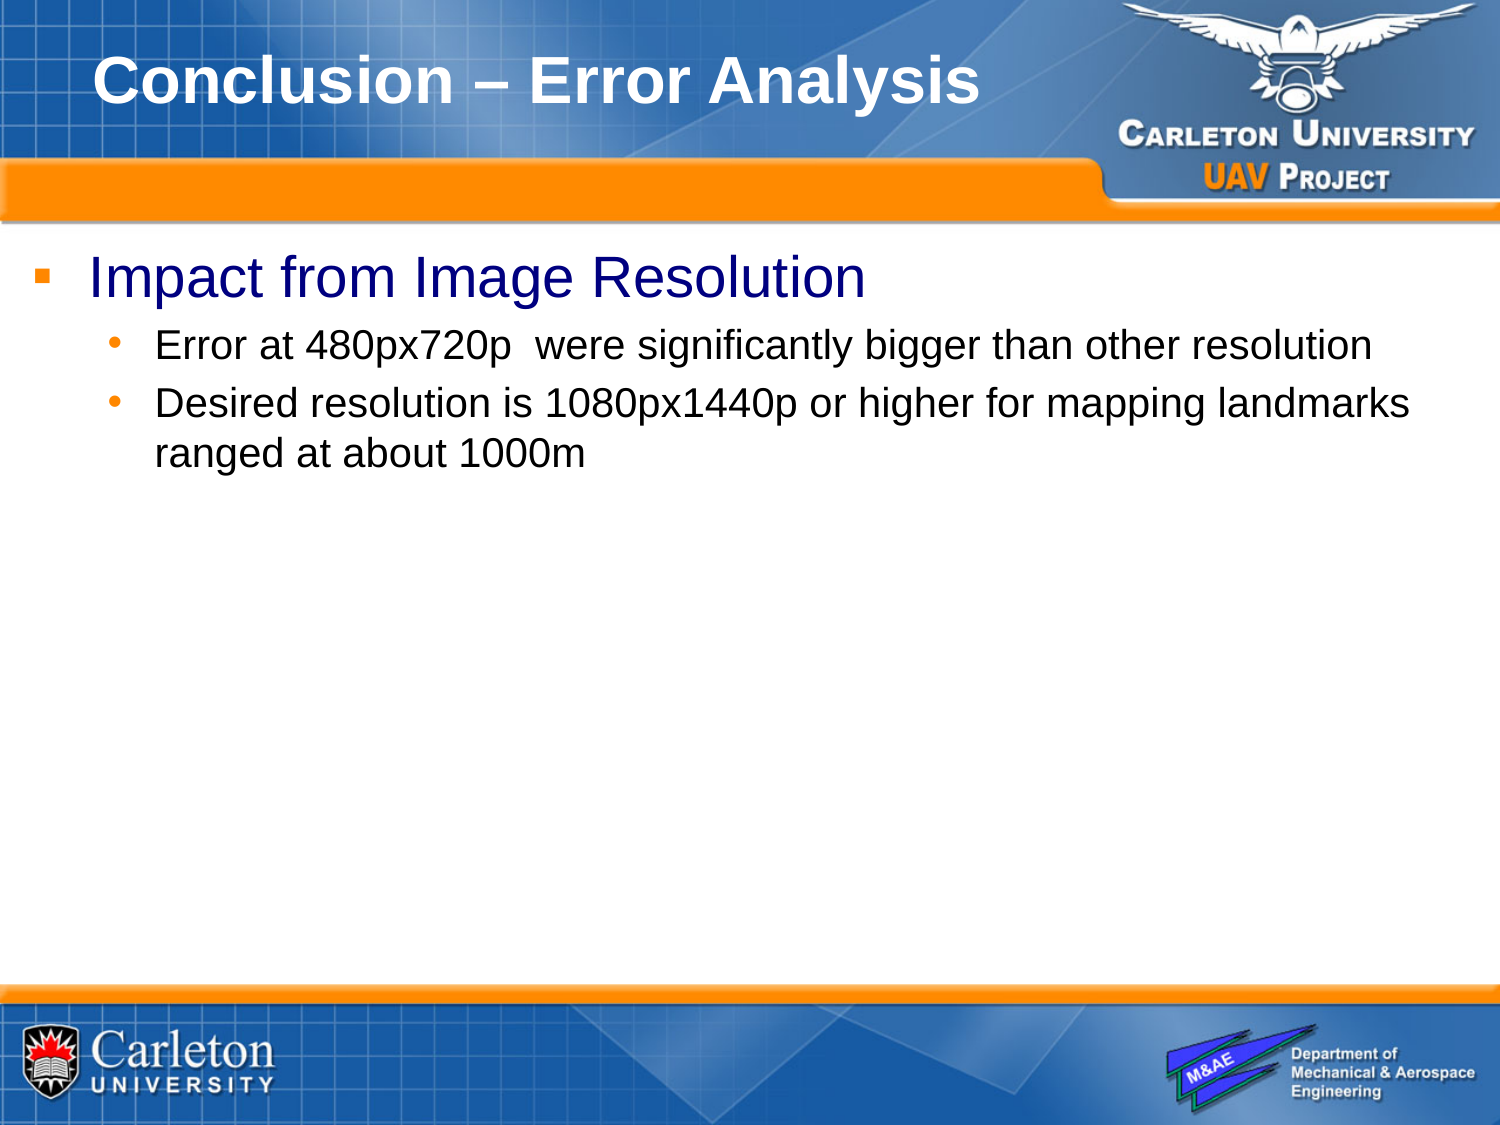

# Conclusion – Error Analysis
Impact from Image Resolution
Error at 480px720p  were significantly bigger than other resolution
Desired resolution is 1080px1440p or higher for mapping landmarks ranged at about 1000m